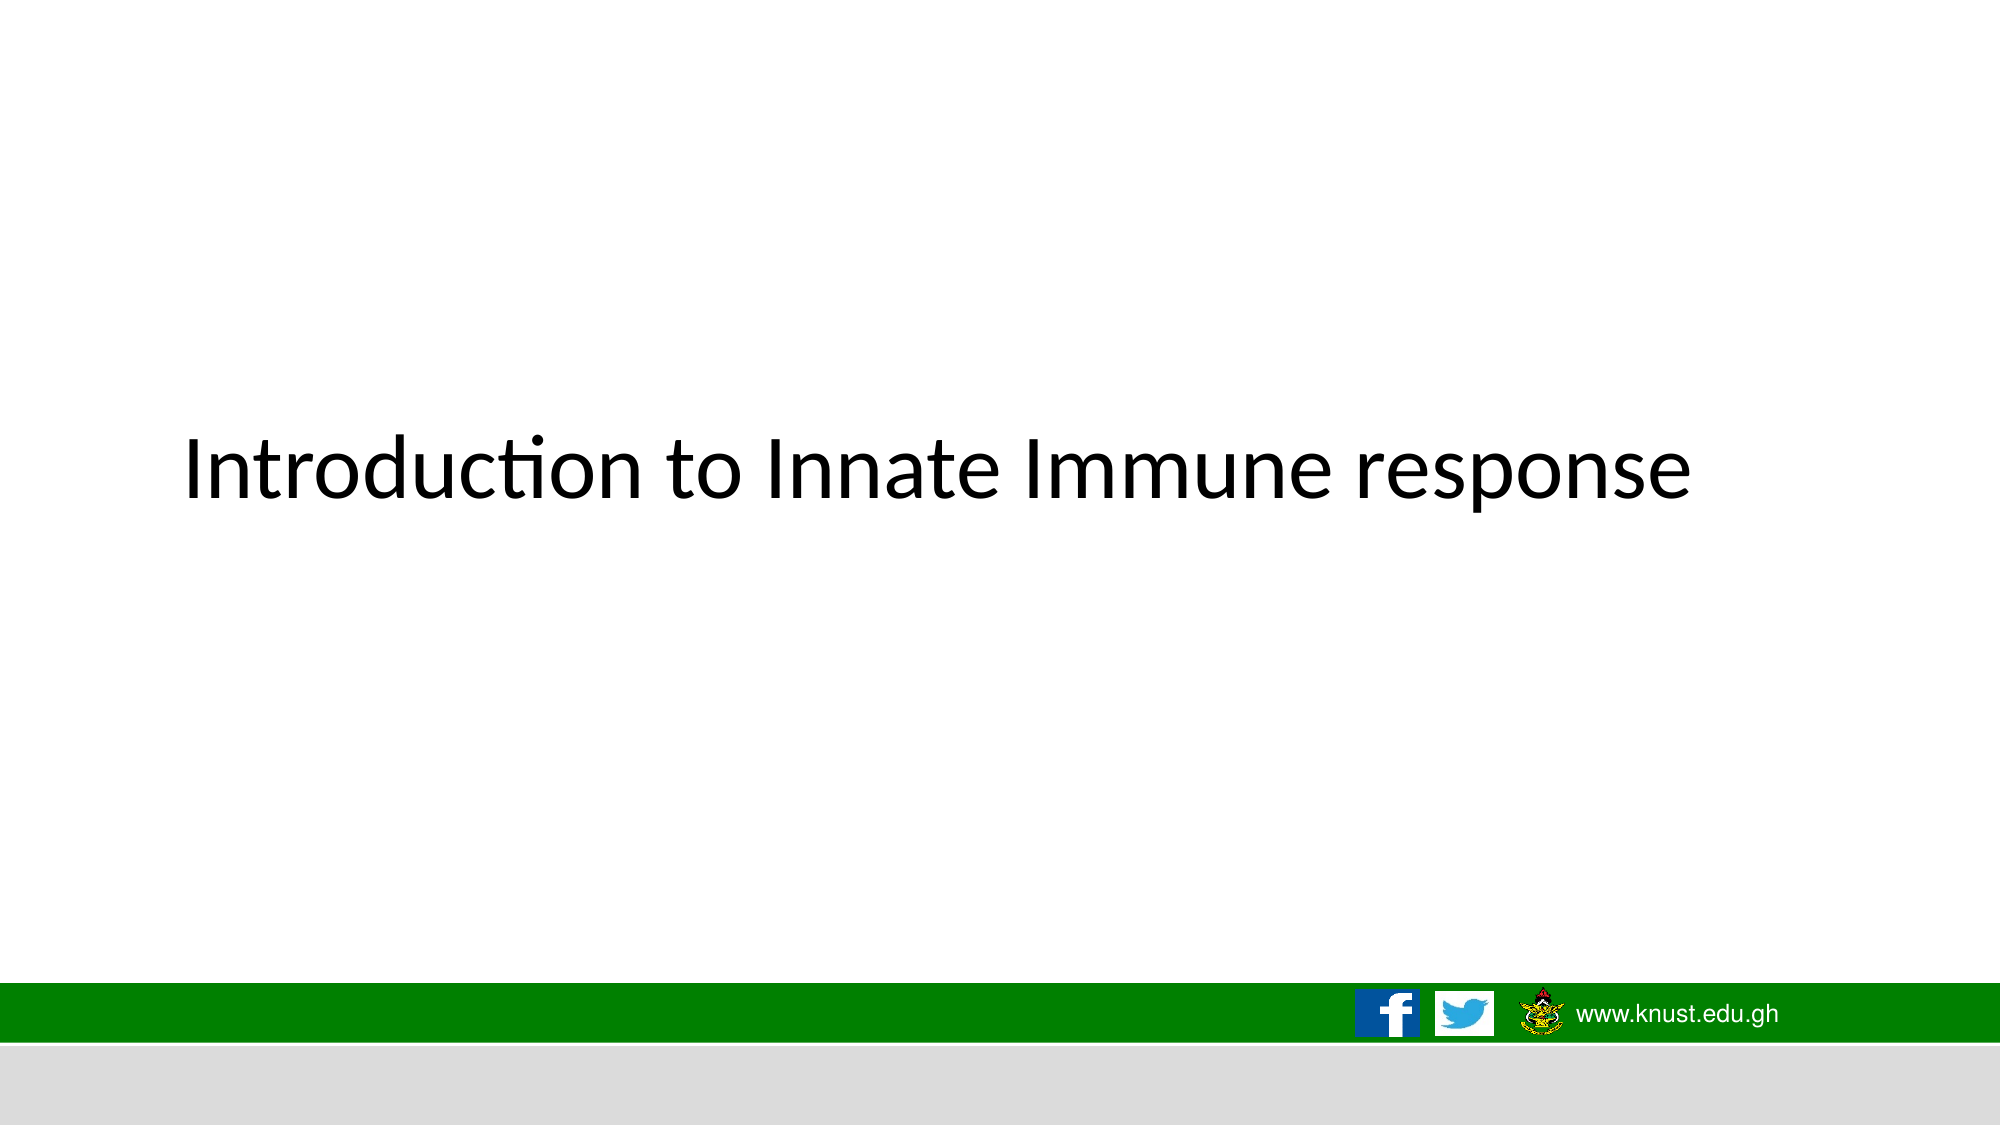

# Introduction to Innate Immune response
39